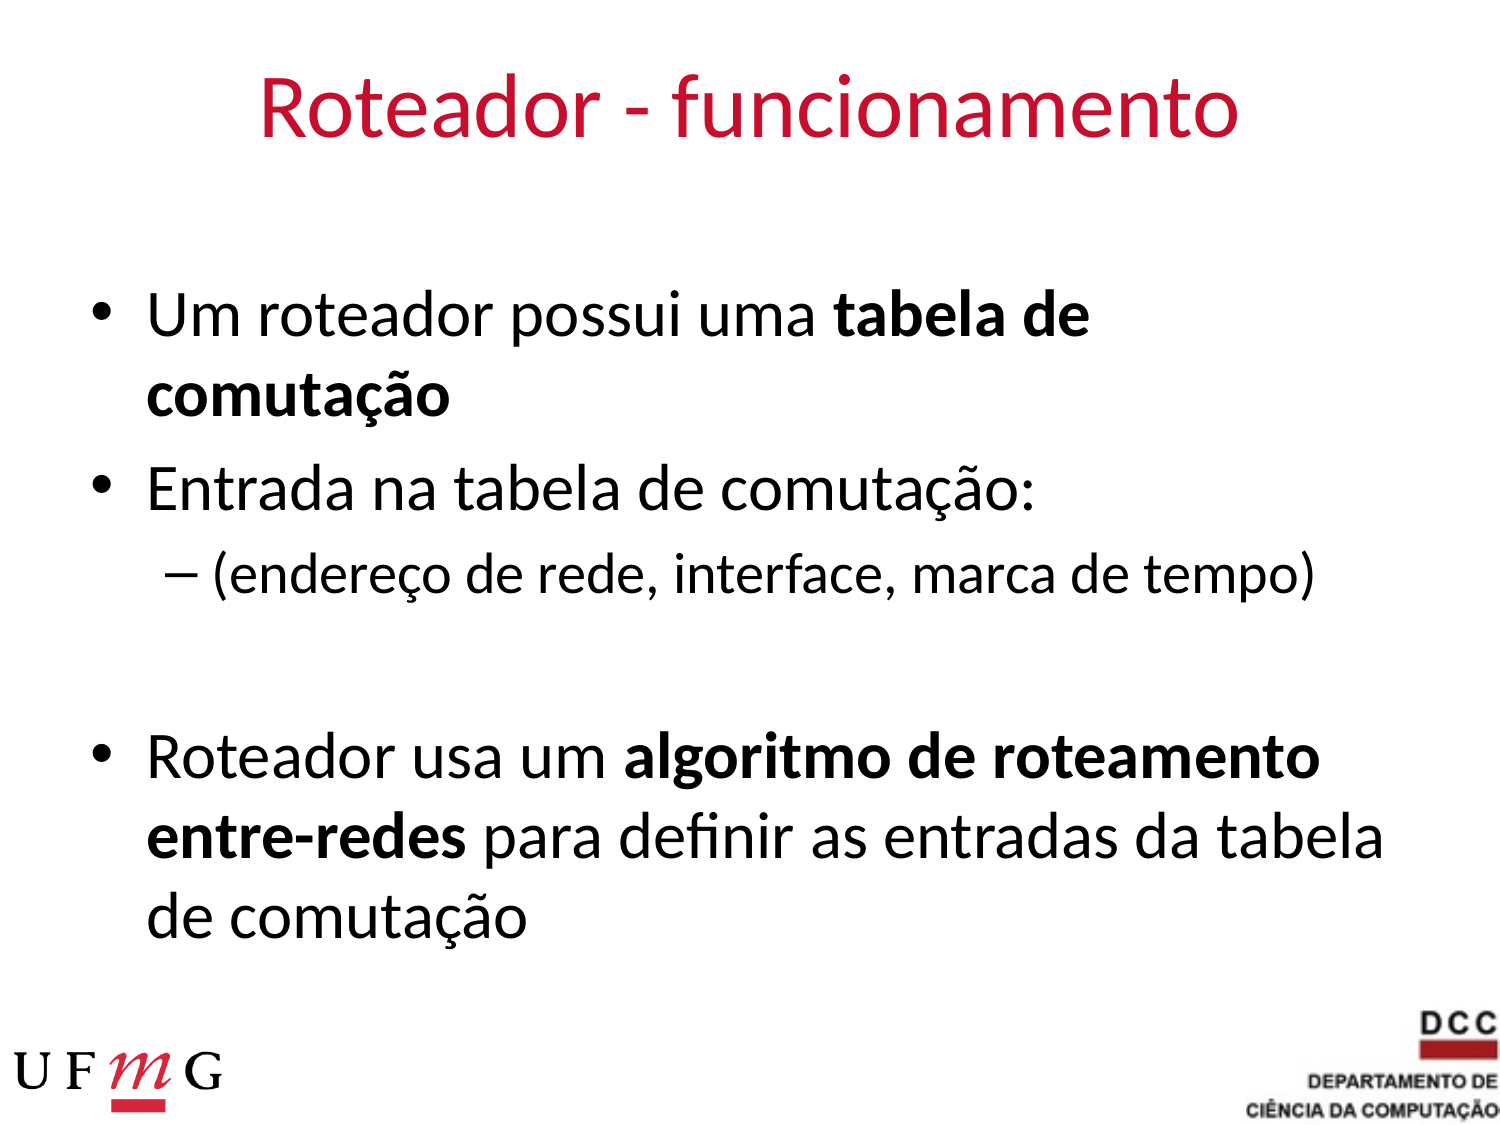

# Roteador - funcionamento
Um roteador possui uma tabela de comutação
Entrada na tabela de comutação:
(endereço de rede, interface, marca de tempo)

Roteador usa um algoritmo de roteamento entre-redes para definir as entradas da tabela de comutação